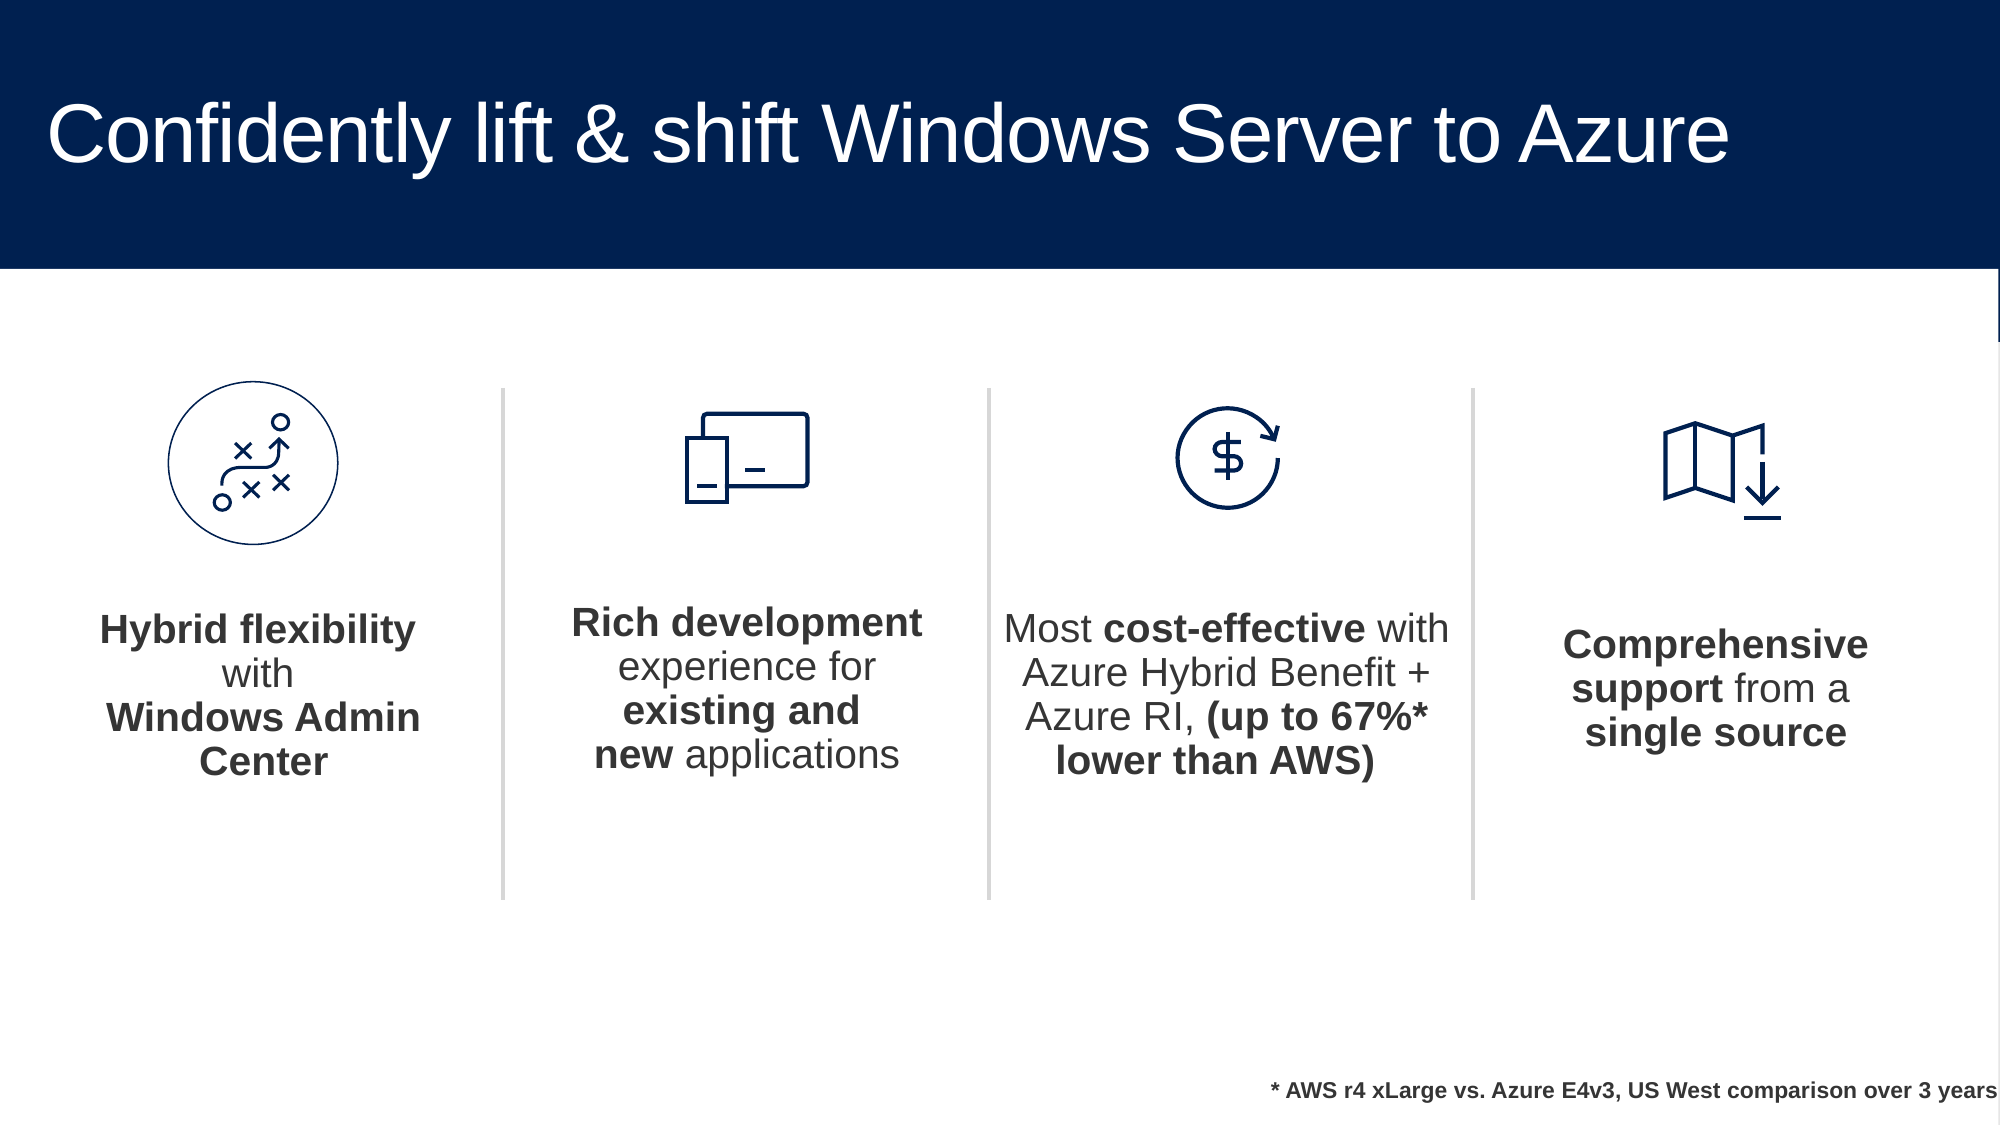

# Confidently lift & shift Windows Server to Azure

Hybrid flexibility
with
Windows Admin Center

Most cost-effective with Azure Hybrid Benefit + Azure RI, (up to 67%* lower than AWS)
Rich development experience for existing and
new applications
Comprehensive support from a
single source
* AWS r4 xLarge vs. Azure E4v3, US West comparison over 3 years